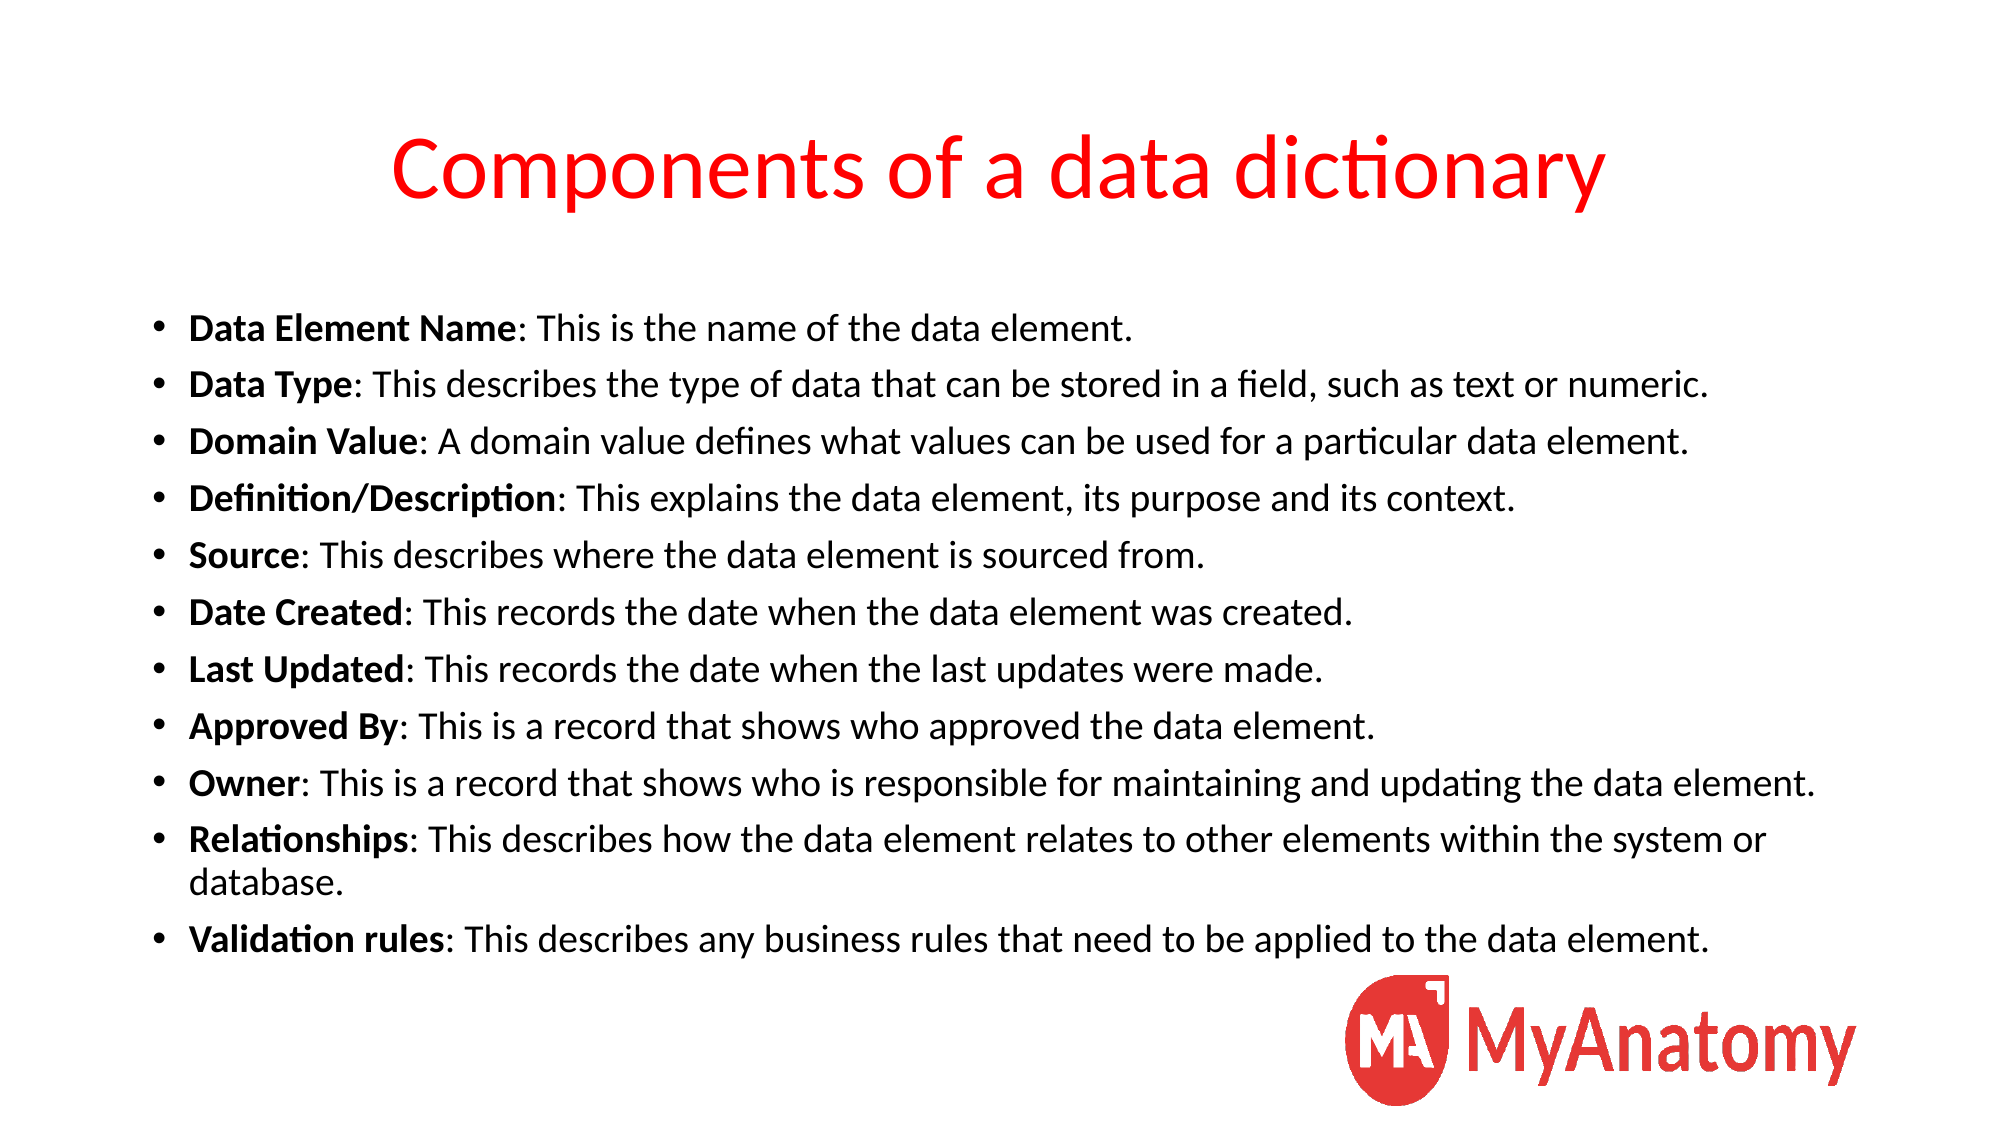

# Components of a data dictionary
Data Element Name: This is the name of the data element.
Data Type: This describes the type of data that can be stored in a field, such as text or numeric.
Domain Value: A domain value defines what values can be used for a particular data element.
Definition/Description: This explains the data element, its purpose and its context.
Source: This describes where the data element is sourced from.
Date Created: This records the date when the data element was created.
Last Updated: This records the date when the last updates were made.
Approved By: This is a record that shows who approved the data element.
Owner: This is a record that shows who is responsible for maintaining and updating the data element.
Relationships: This describes how the data element relates to other elements within the system or database.
Validation rules: This describes any business rules that need to be applied to the data element.